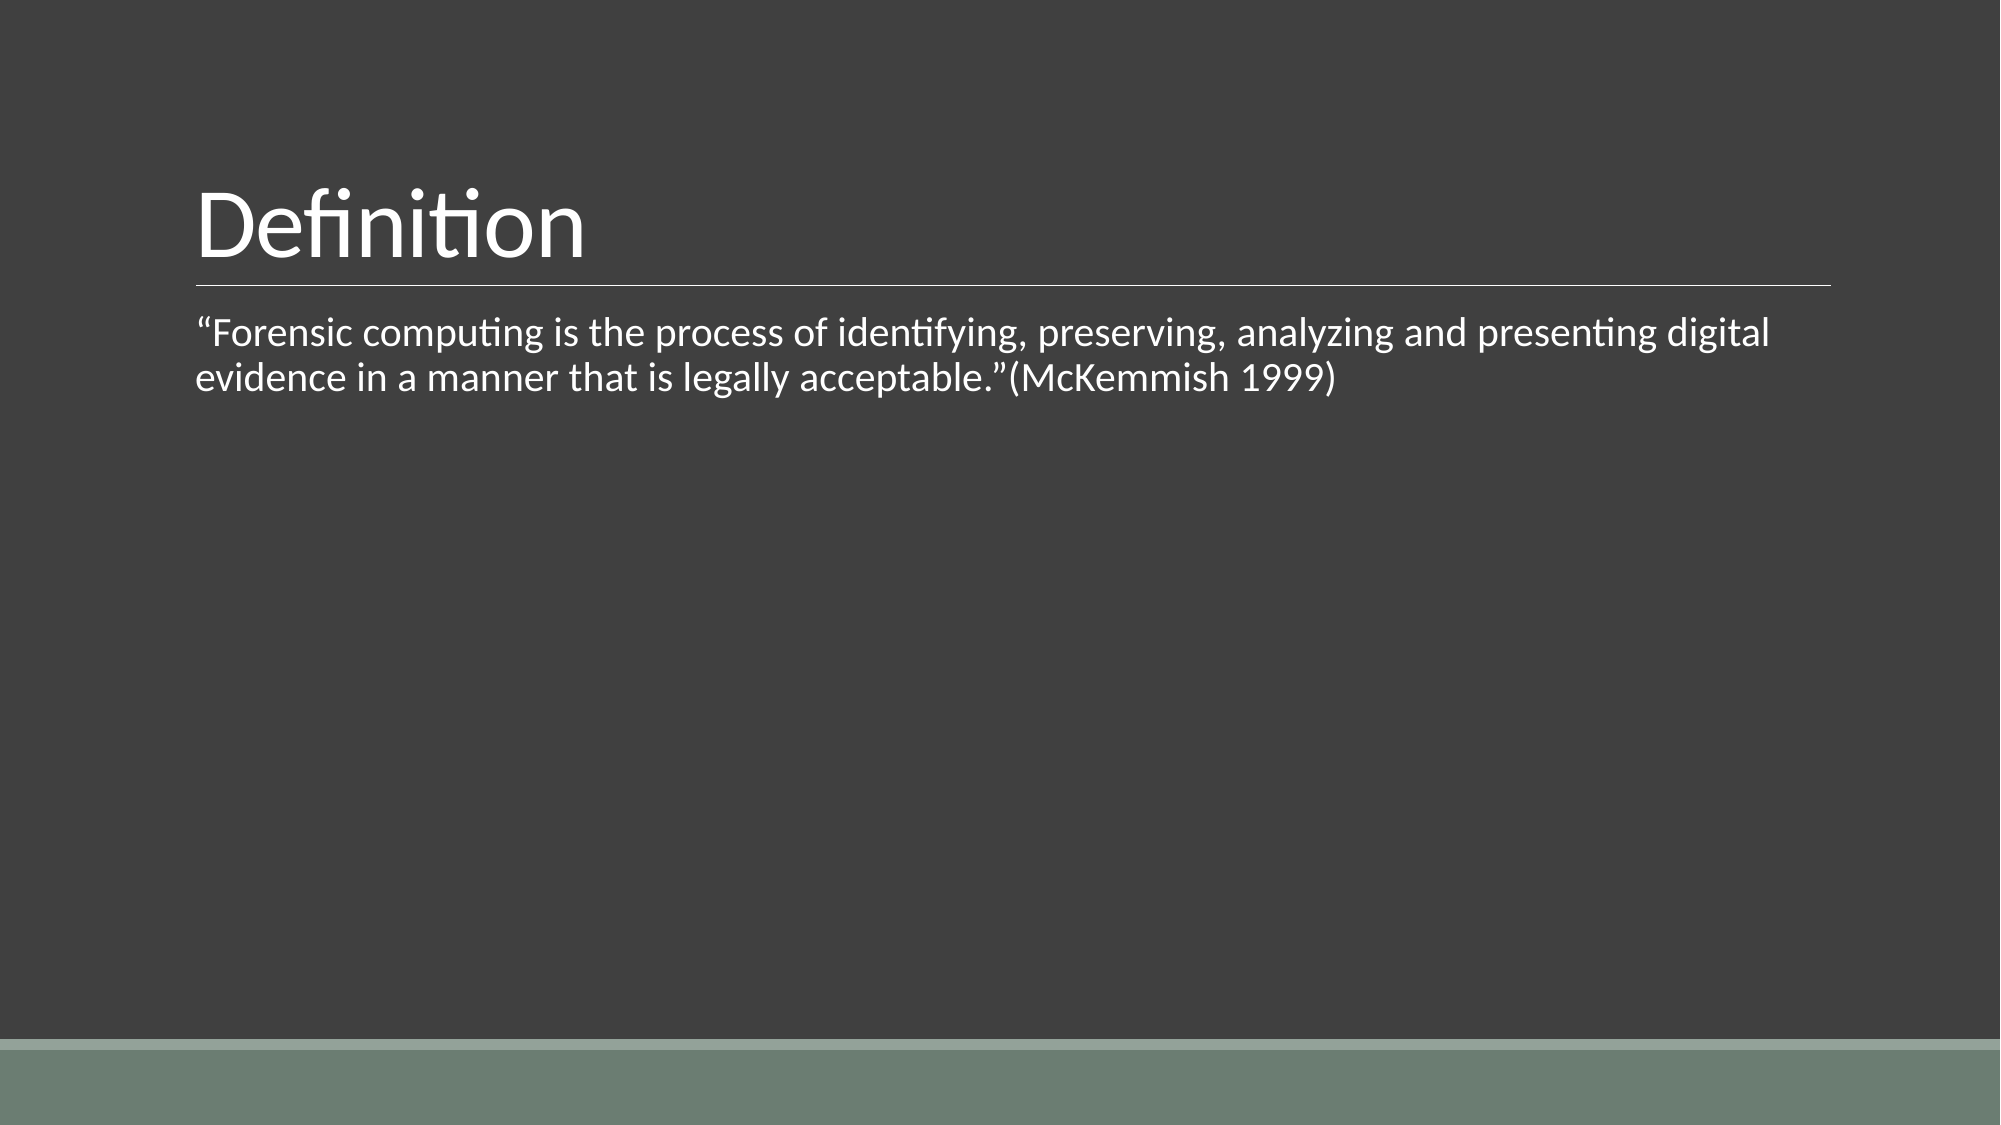

# Definition
“Forensic computing is the process of identifying, preserving, analyzing and presenting digital evidence in a manner that is legally acceptable.”(McKemmish 1999)